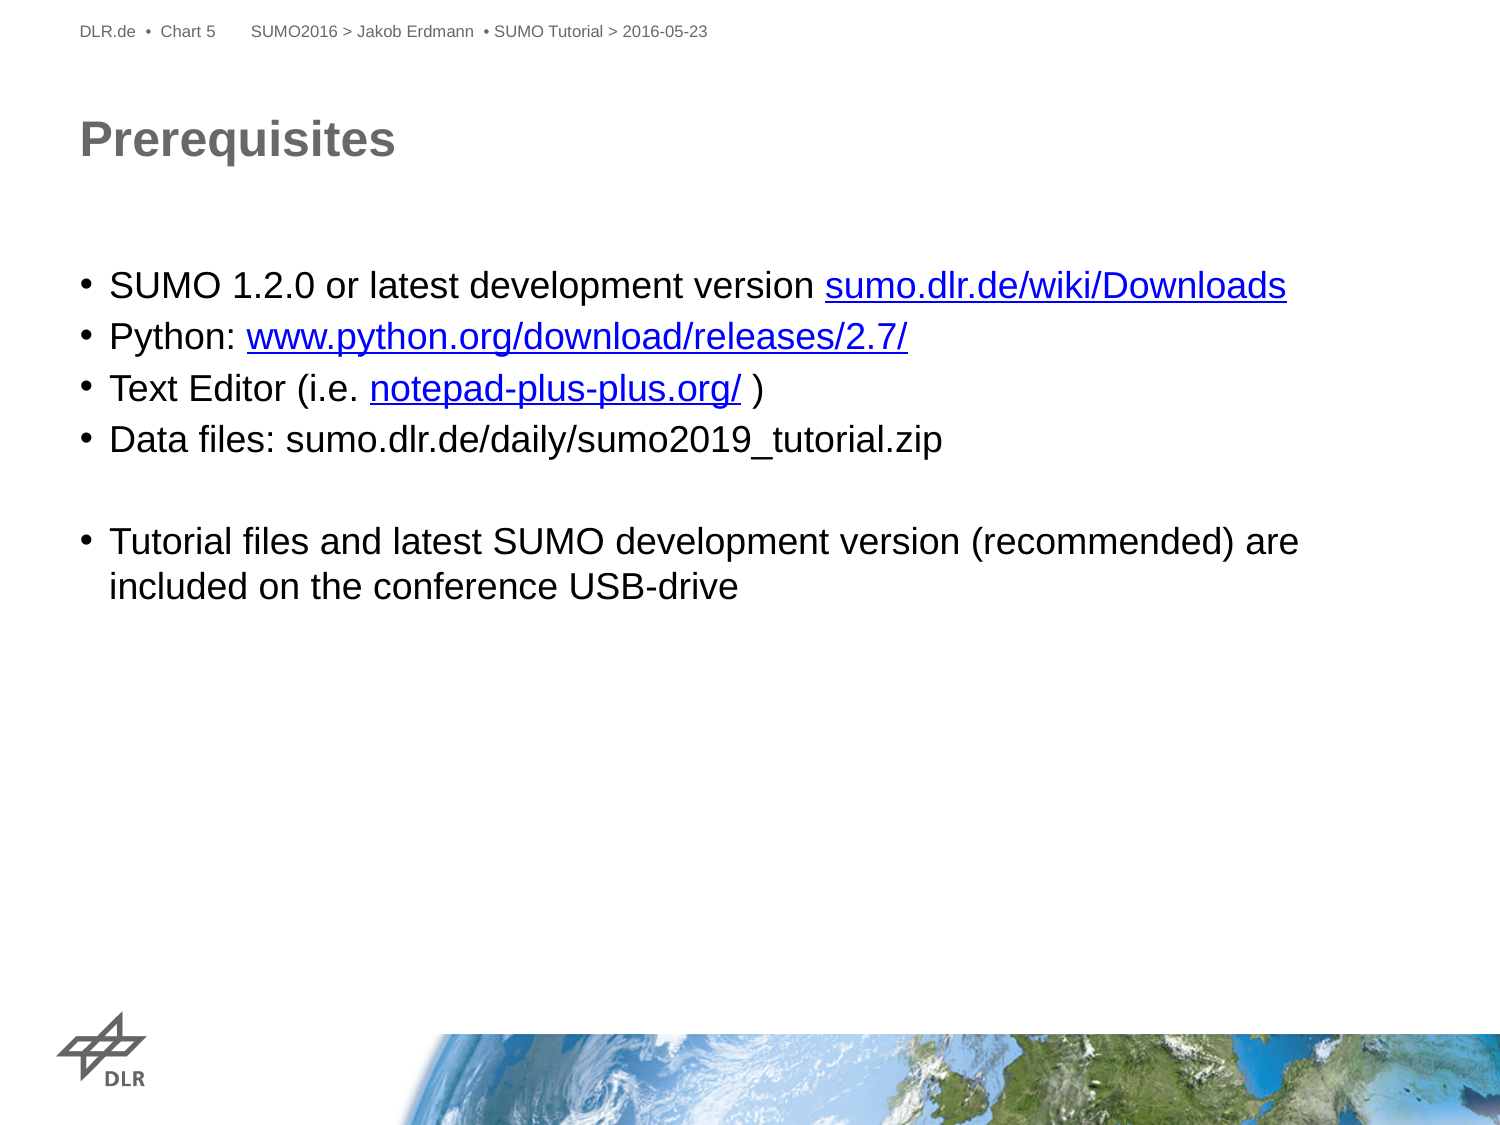

DLR.de  •  Chart 5
SUMO2016 > Jakob Erdmann  • SUMO Tutorial > 2016-05-23
Prerequisites
SUMO 1.2.0 or latest development version sumo.dlr.de/wiki/Downloads
Python: www.python.org/download/releases/2.7/
Text Editor (i.e. notepad-plus-plus.org/ )
Data files: sumo.dlr.de/daily/sumo2019_tutorial.zip

Tutorial files and latest SUMO development version (recommended) are included on the conference USB-drive